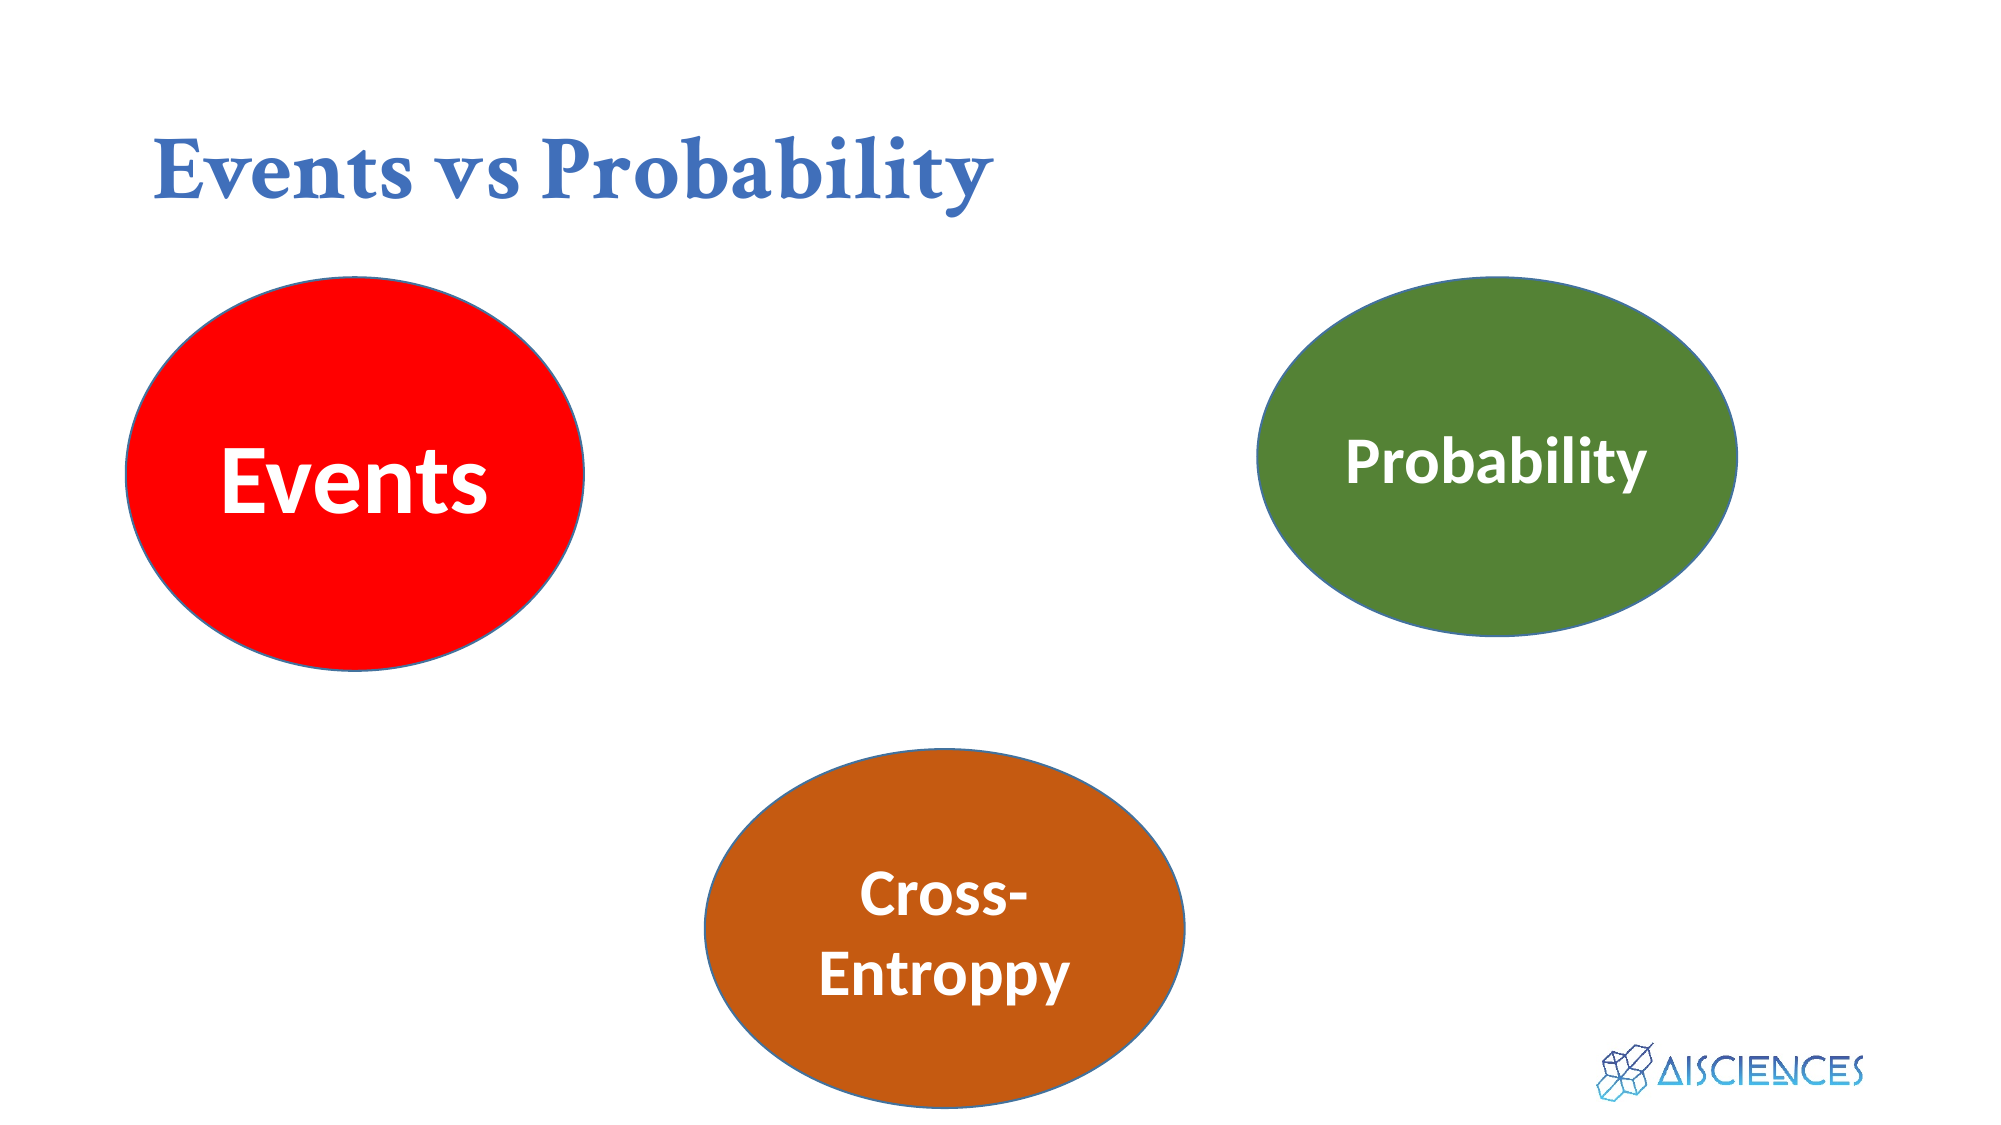

# Events vs Probability
Events
Probability
Cross-Entroppy